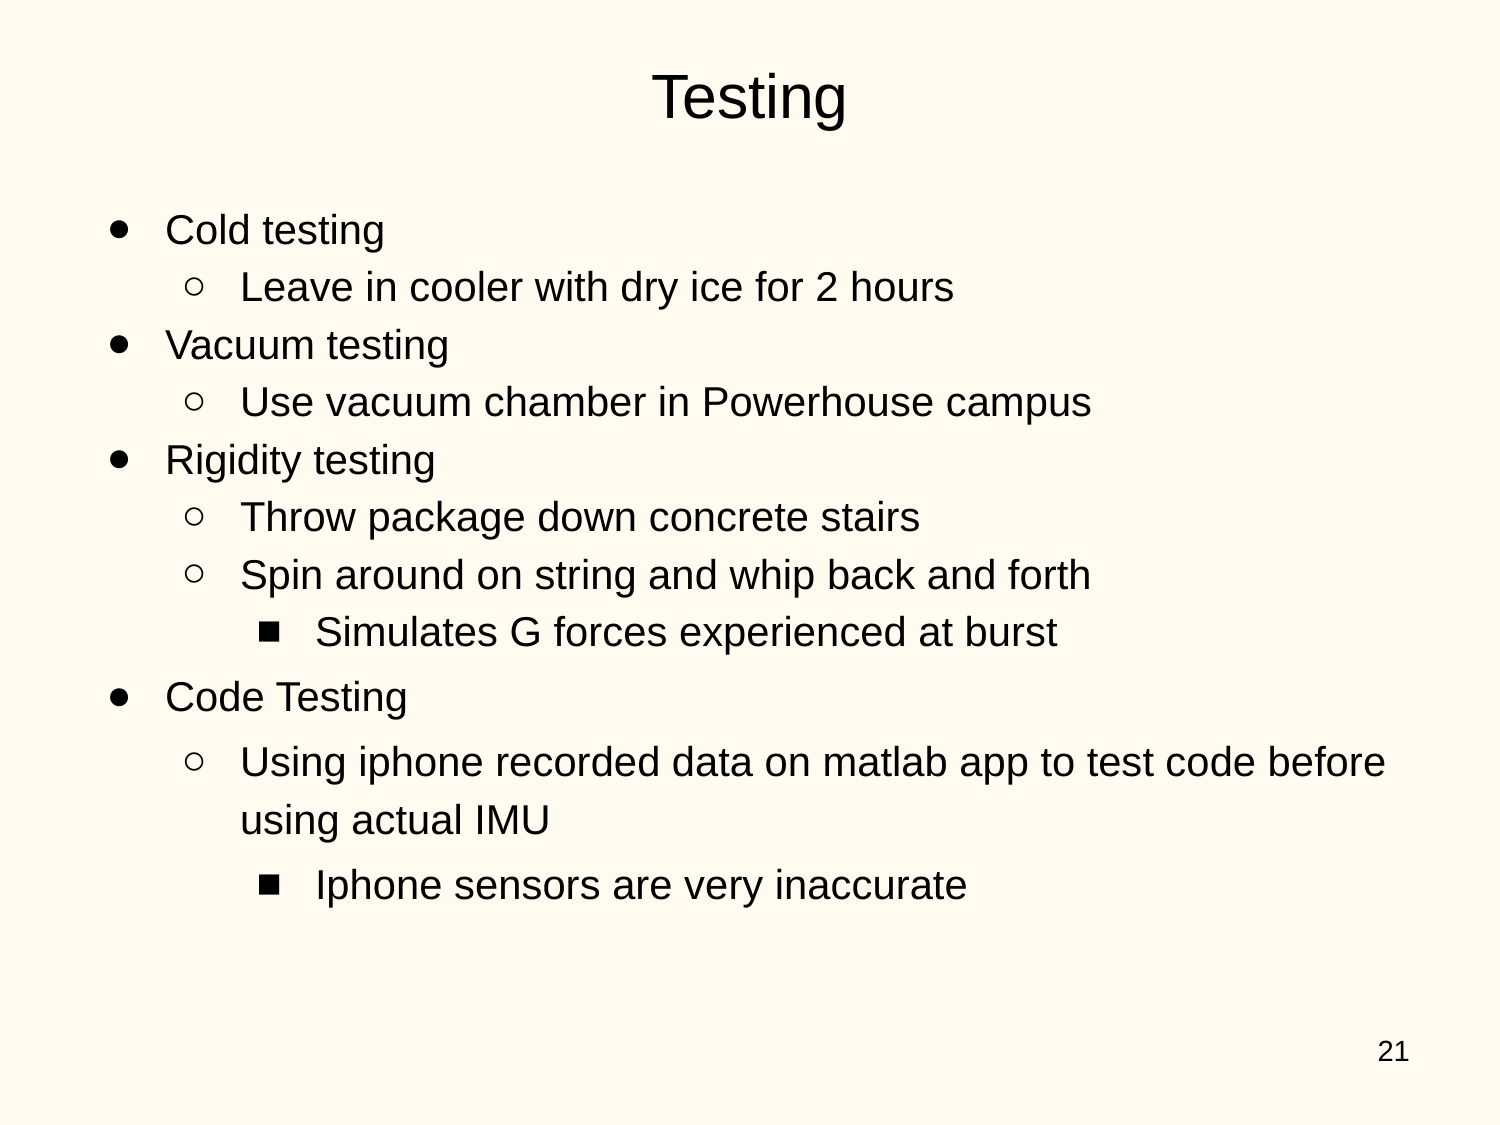

# Testing
Cold testing
Leave in cooler with dry ice for 2 hours
Vacuum testing
Use vacuum chamber in Powerhouse campus
Rigidity testing
Throw package down concrete stairs
Spin around on string and whip back and forth
Simulates G forces experienced at burst
Code Testing
Using iphone recorded data on matlab app to test code before using actual IMU
Iphone sensors are very inaccurate
21